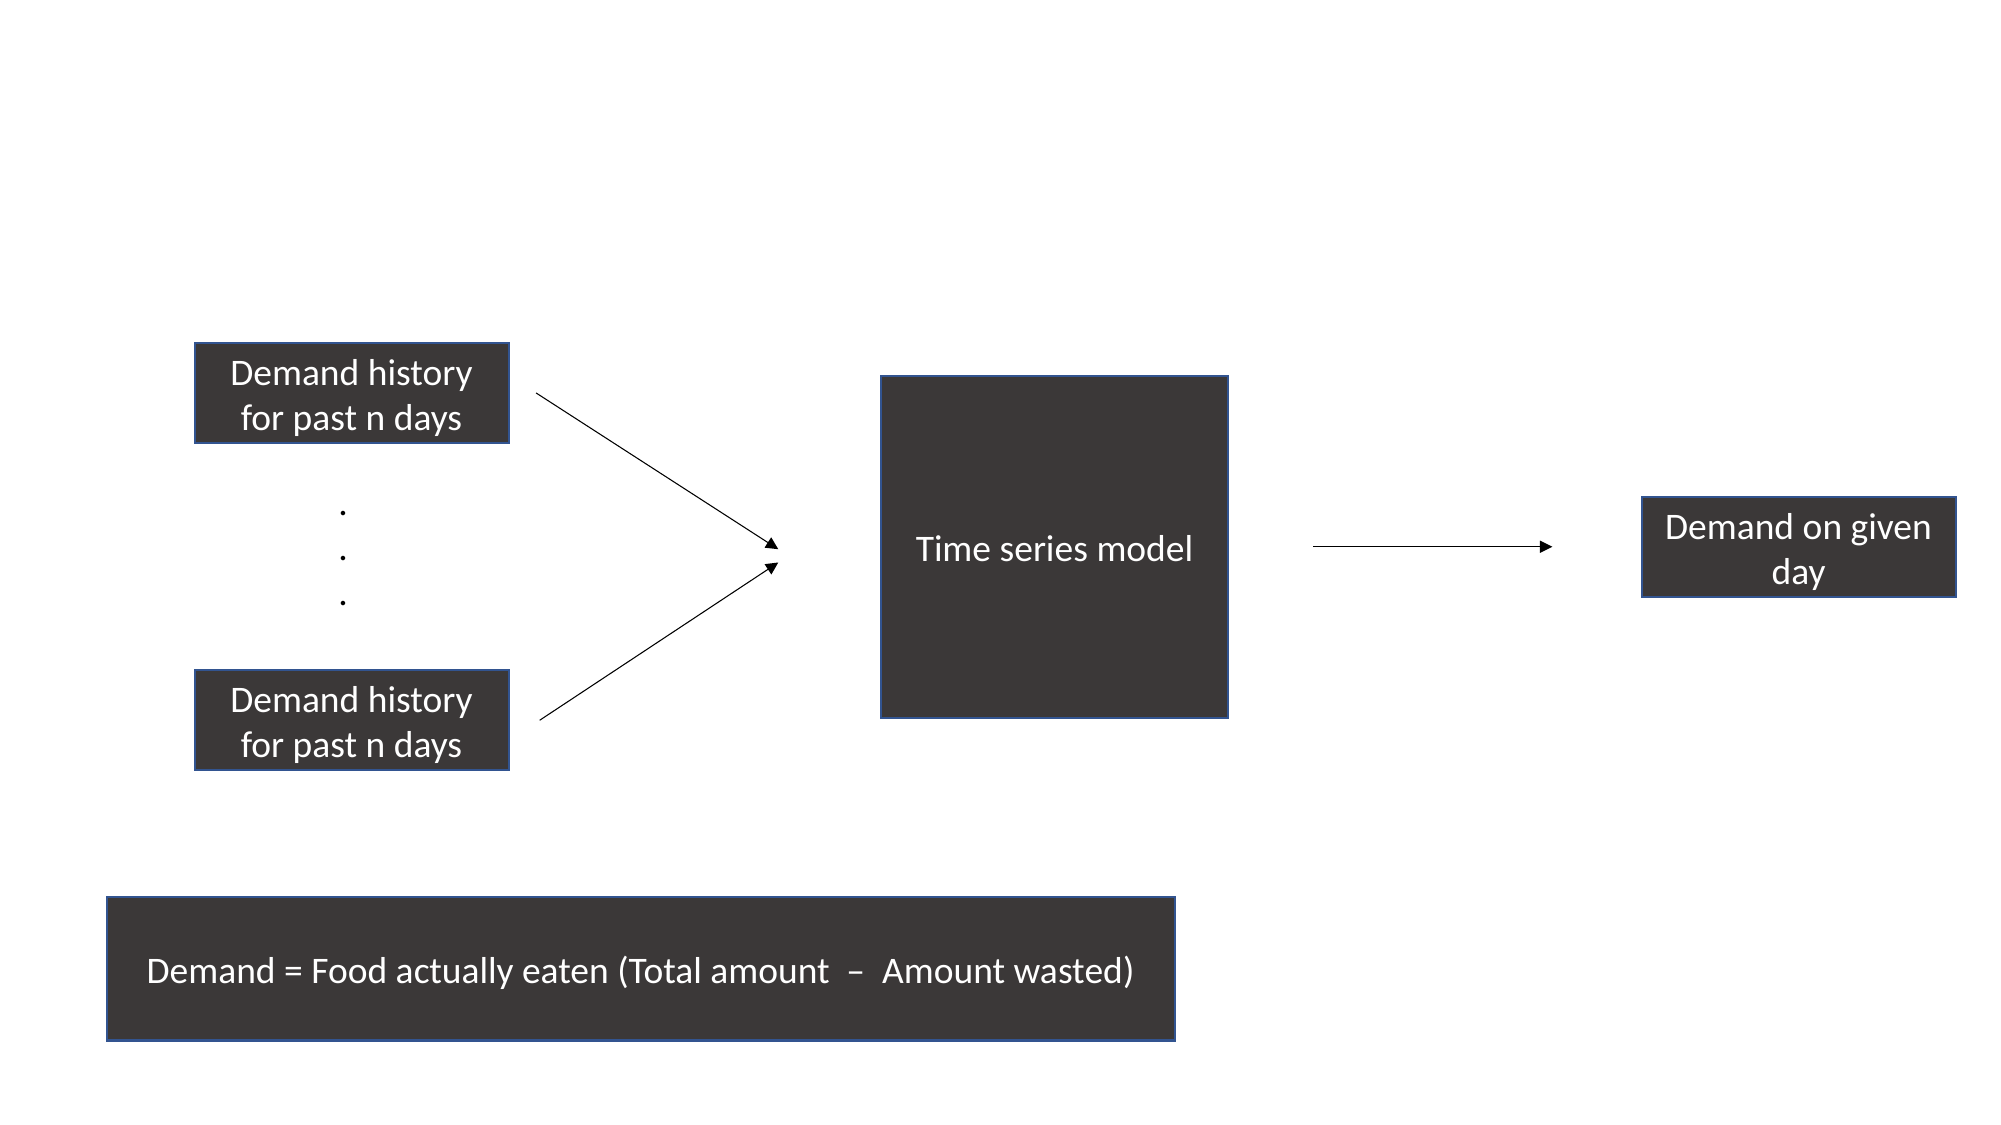

Demand history for past n days
Time series model
.
.
.
Demand on given day
Demand history for past n days
Demand = Food actually eaten (Total amount  –  Amount wasted)